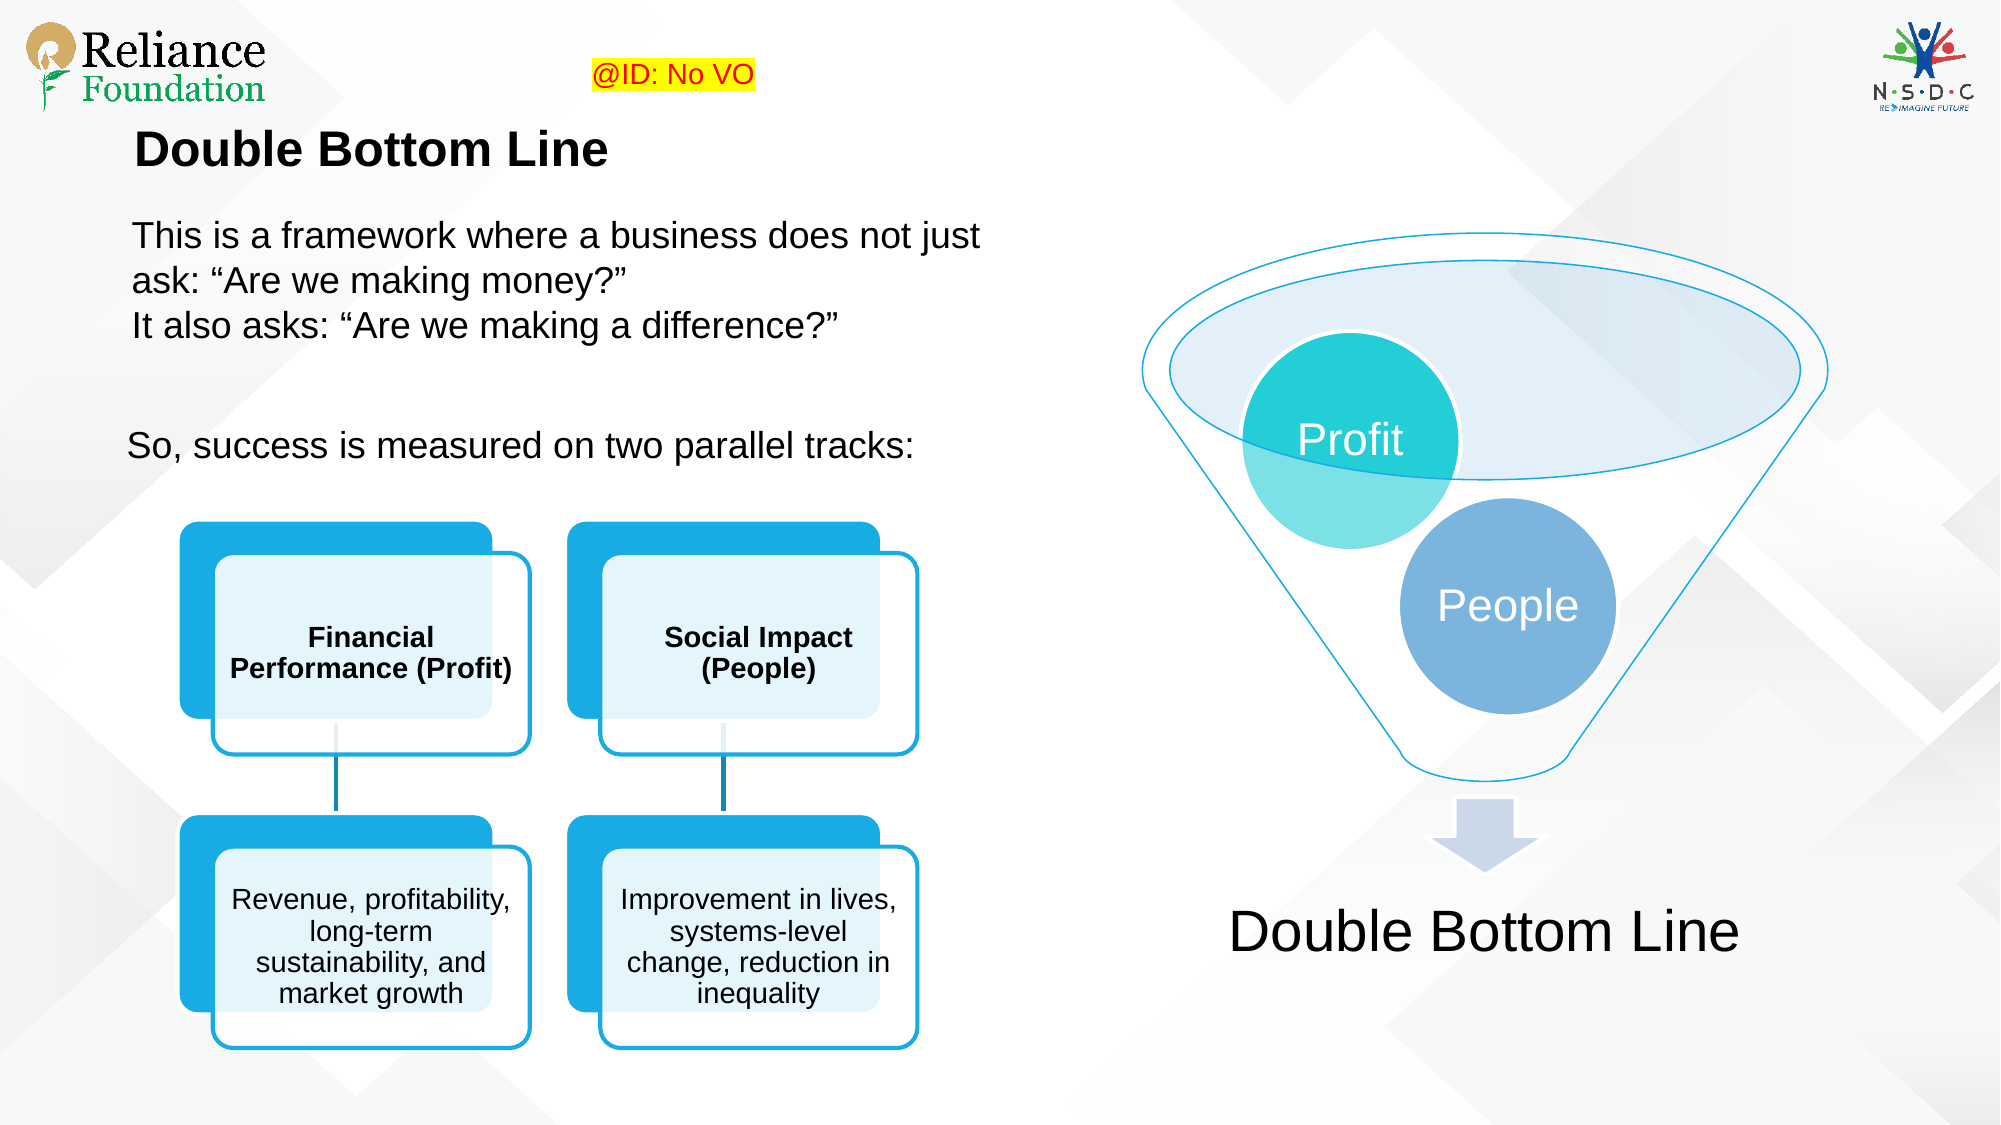

@ID: No VO
Double Bottom Line
This is a framework where a business does not just ask: “Are we making money?”
It also asks: “Are we making a difference?”

Profit

People

Double Bottom Line
So, success is measured on two parallel tracks:

Financial Performance (Profit)
Social Impact (People)

Revenue, profitability, long-term sustainability, and market growth
Improvement in lives, systems-level change, reduction in inequality